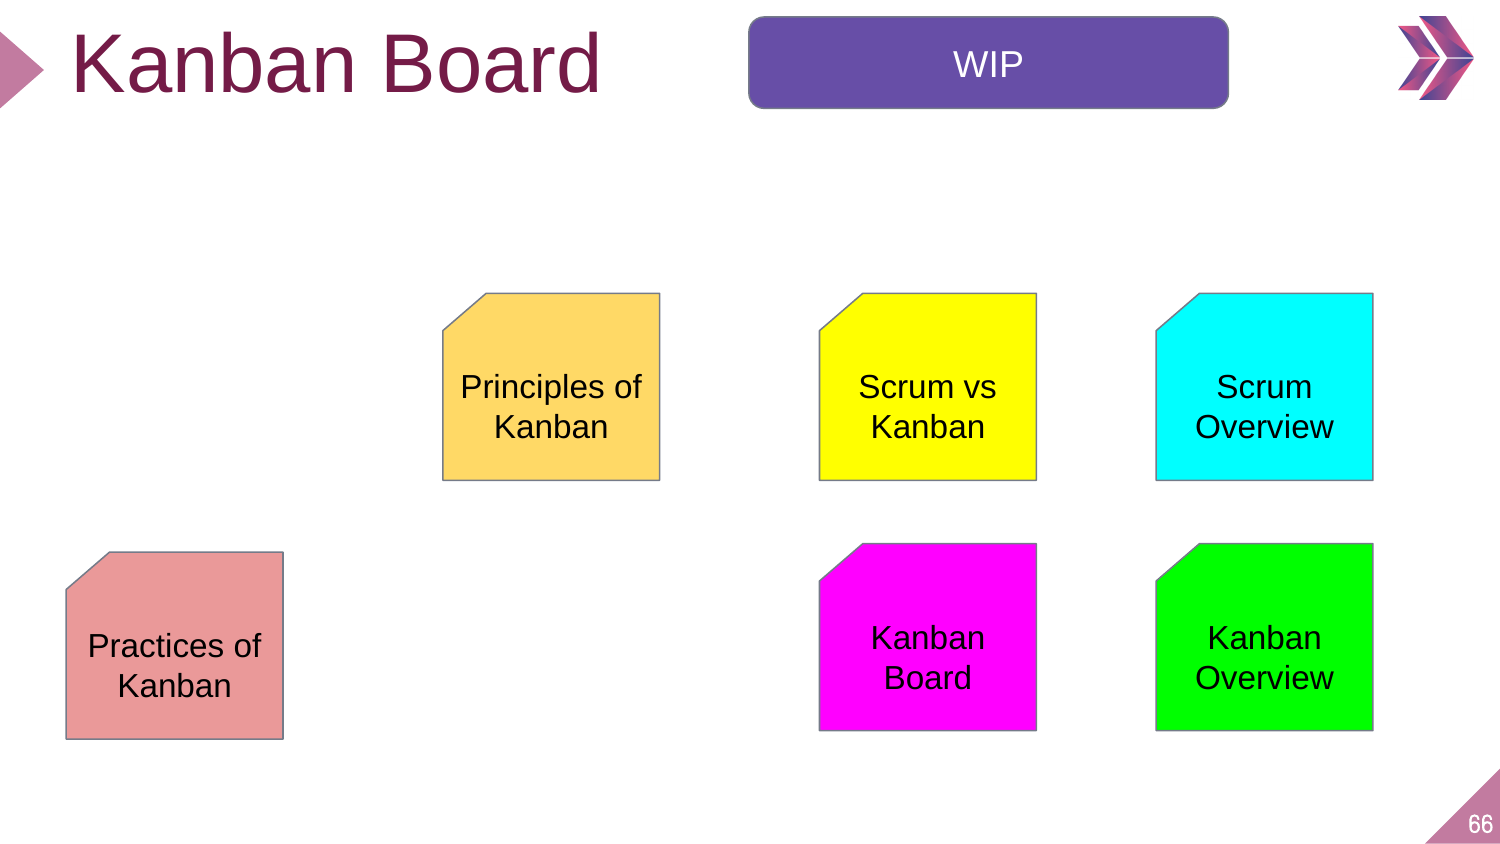

WIP
Kanban Board
Principles of Kanban
Scrum vs Kanban
Scrum Overview
Kanban Board
Kanban
Overview
Practices of Kanban
66